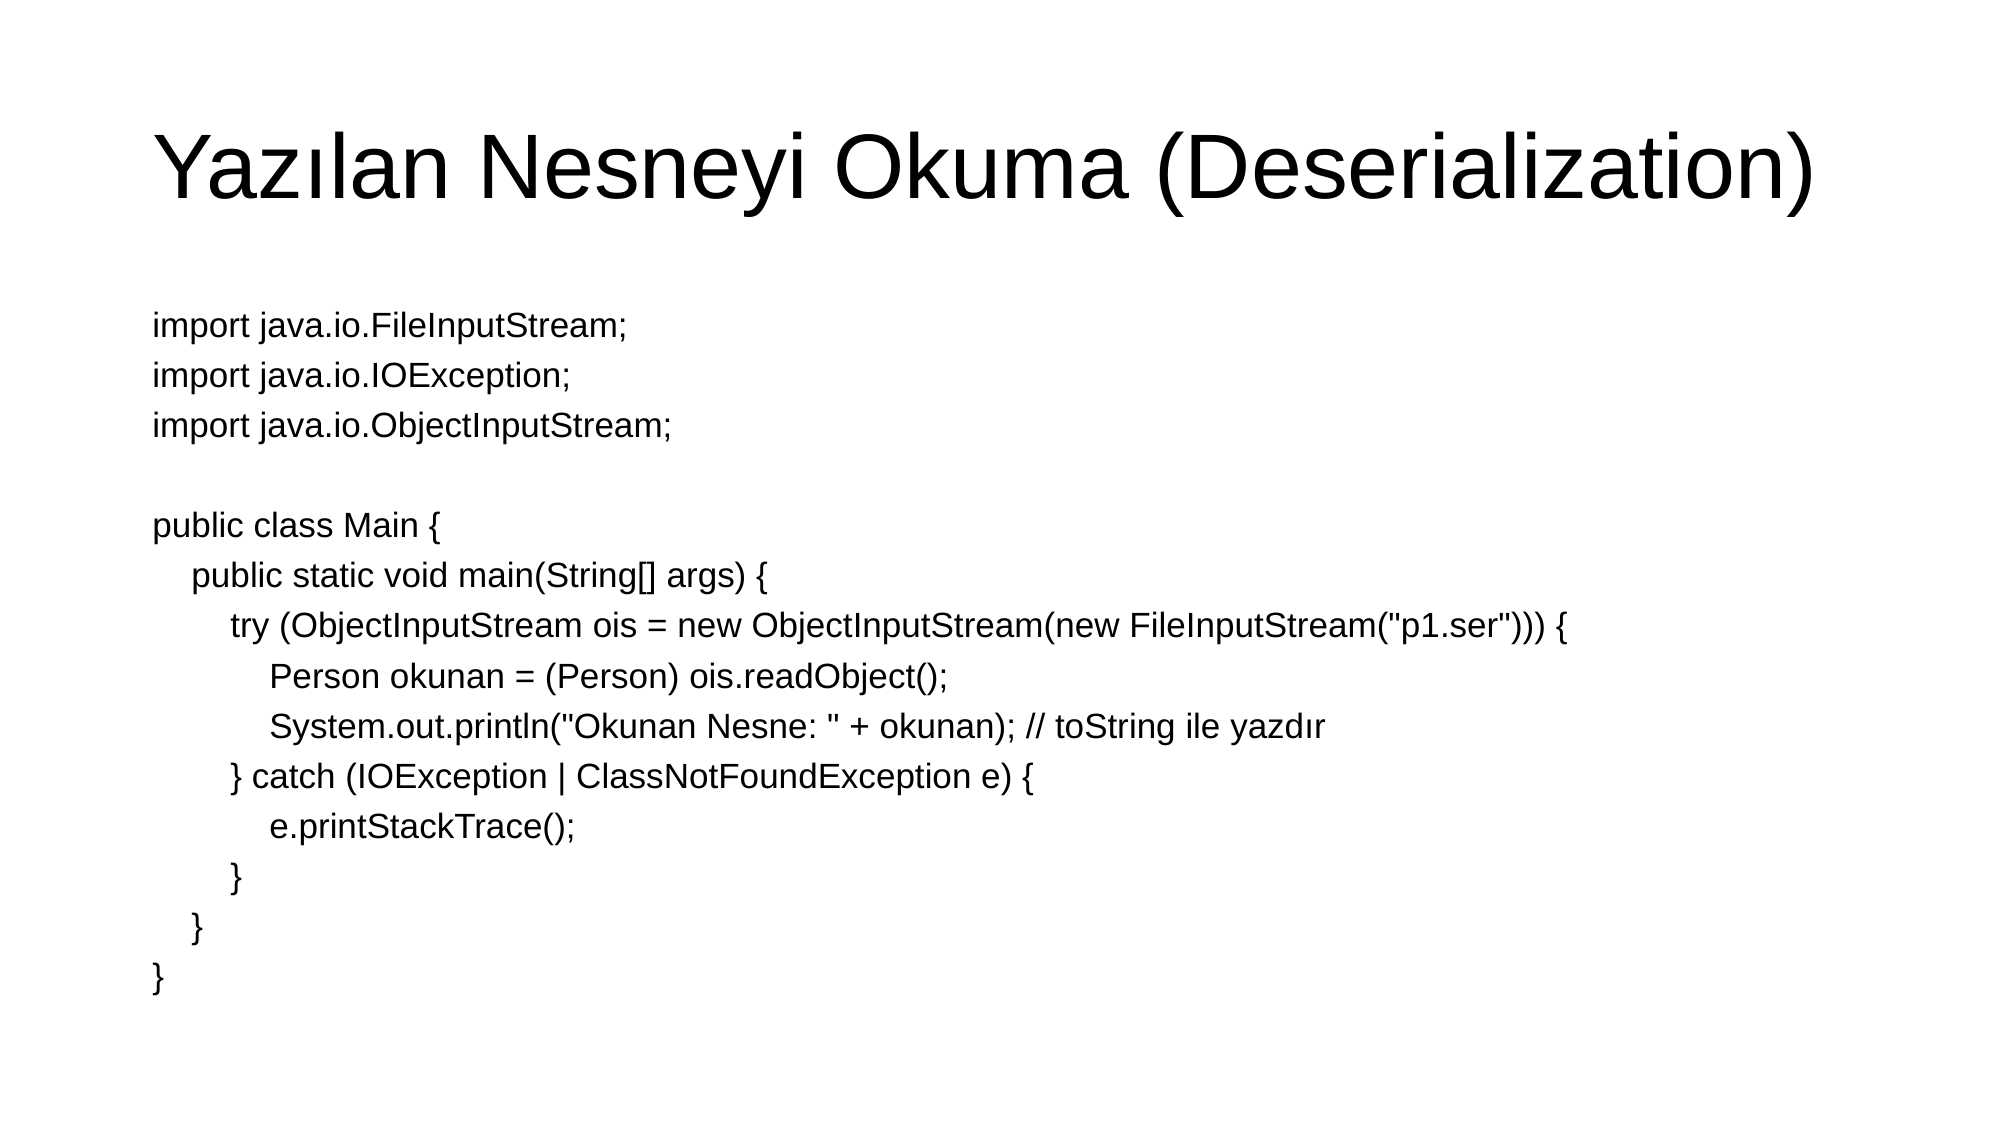

# Yazılan Nesneyi Okuma (Deserialization)
import java.io.FileInputStream;
import java.io.IOException;
import java.io.ObjectInputStream;

public class Main {
    public static void main(String[] args) {
        try (ObjectInputStream ois = new ObjectInputStream(new FileInputStream("p1.ser"))) {
            Person okunan = (Person) ois.readObject();
            System.out.println("Okunan Nesne: " + okunan); // toString ile yazdır
        } catch (IOException | ClassNotFoundException e) {
            e.printStackTrace();
        }
    }
}